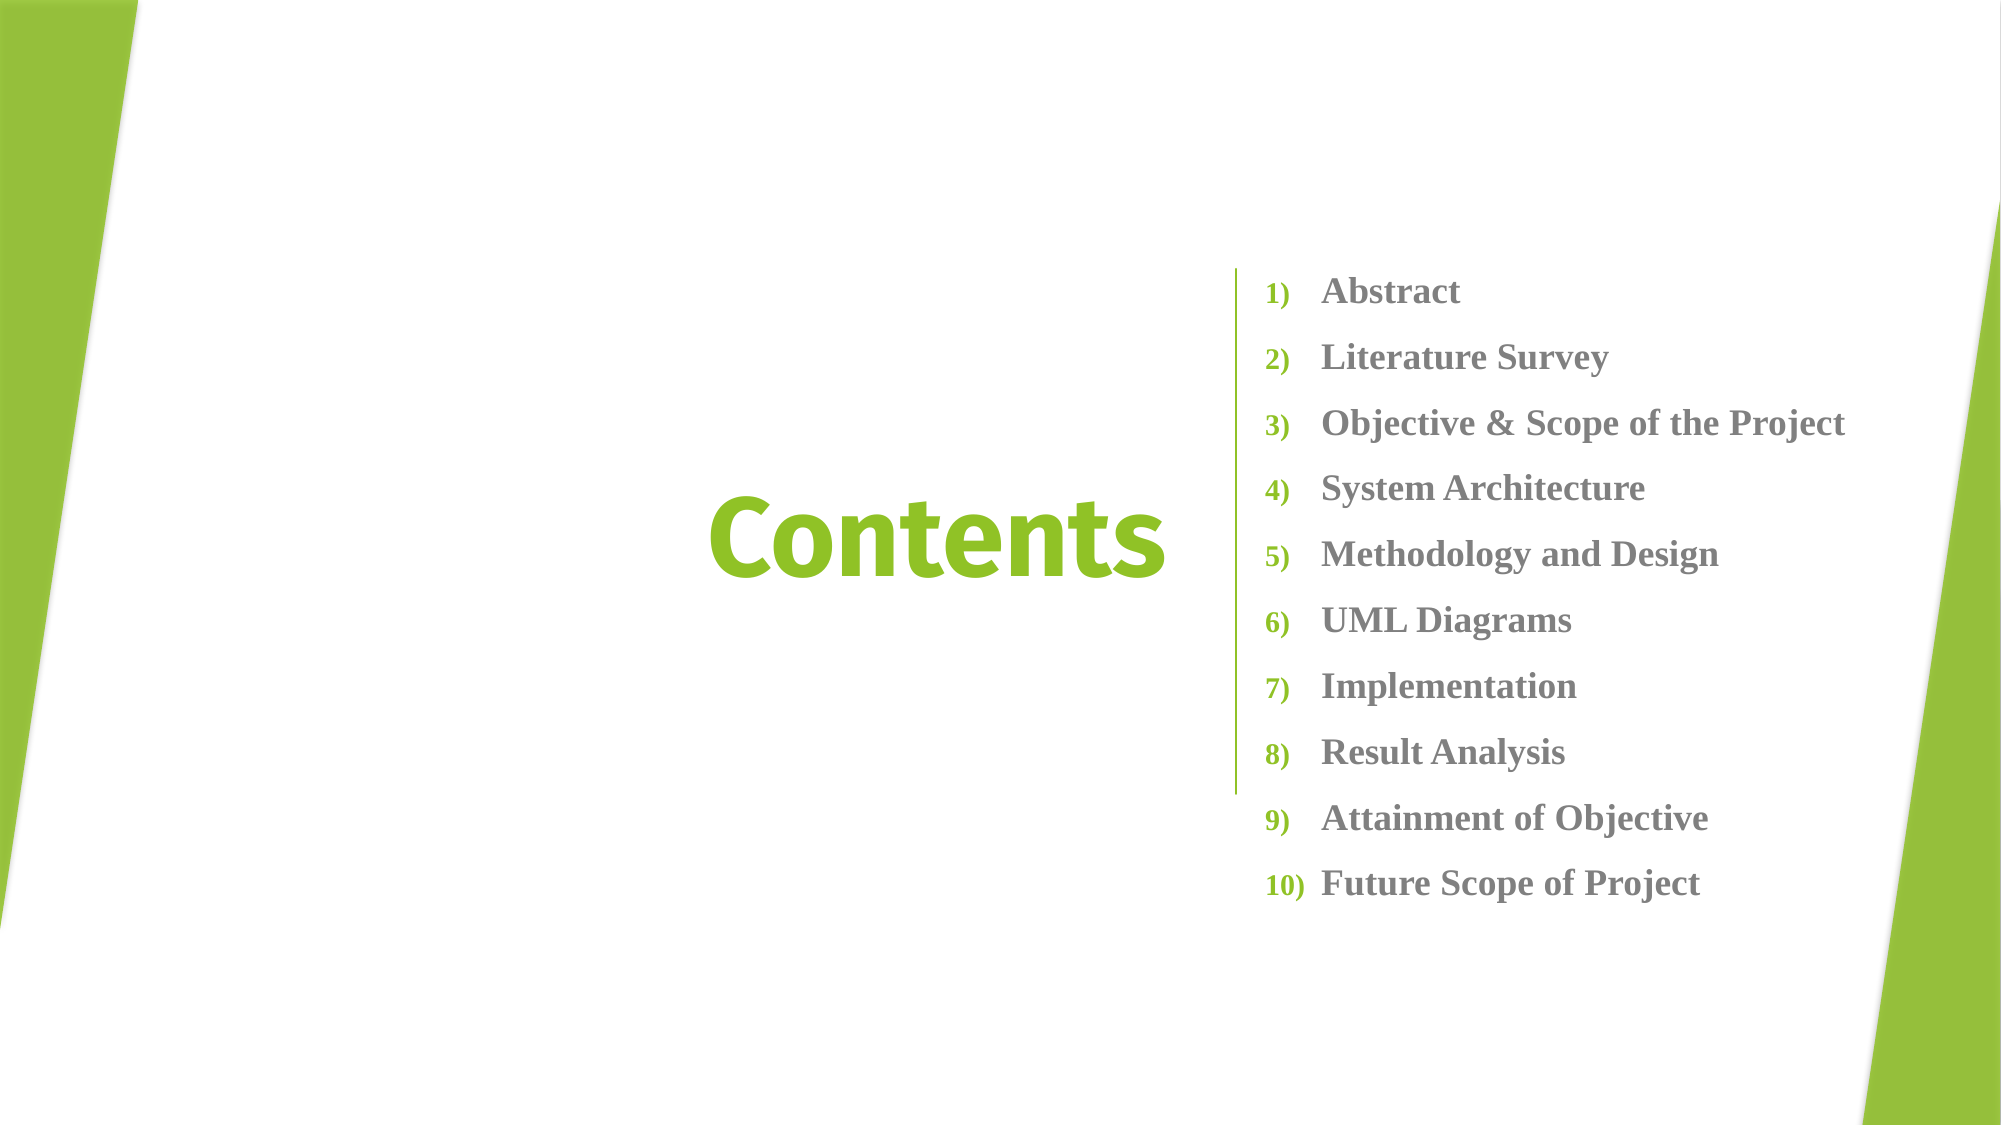

# Contents
Abstract
Literature Survey
Objective & Scope of the Project
System Architecture
Methodology and Design
UML Diagrams
Implementation
Result Analysis
Attainment of Objective
Future Scope of Project